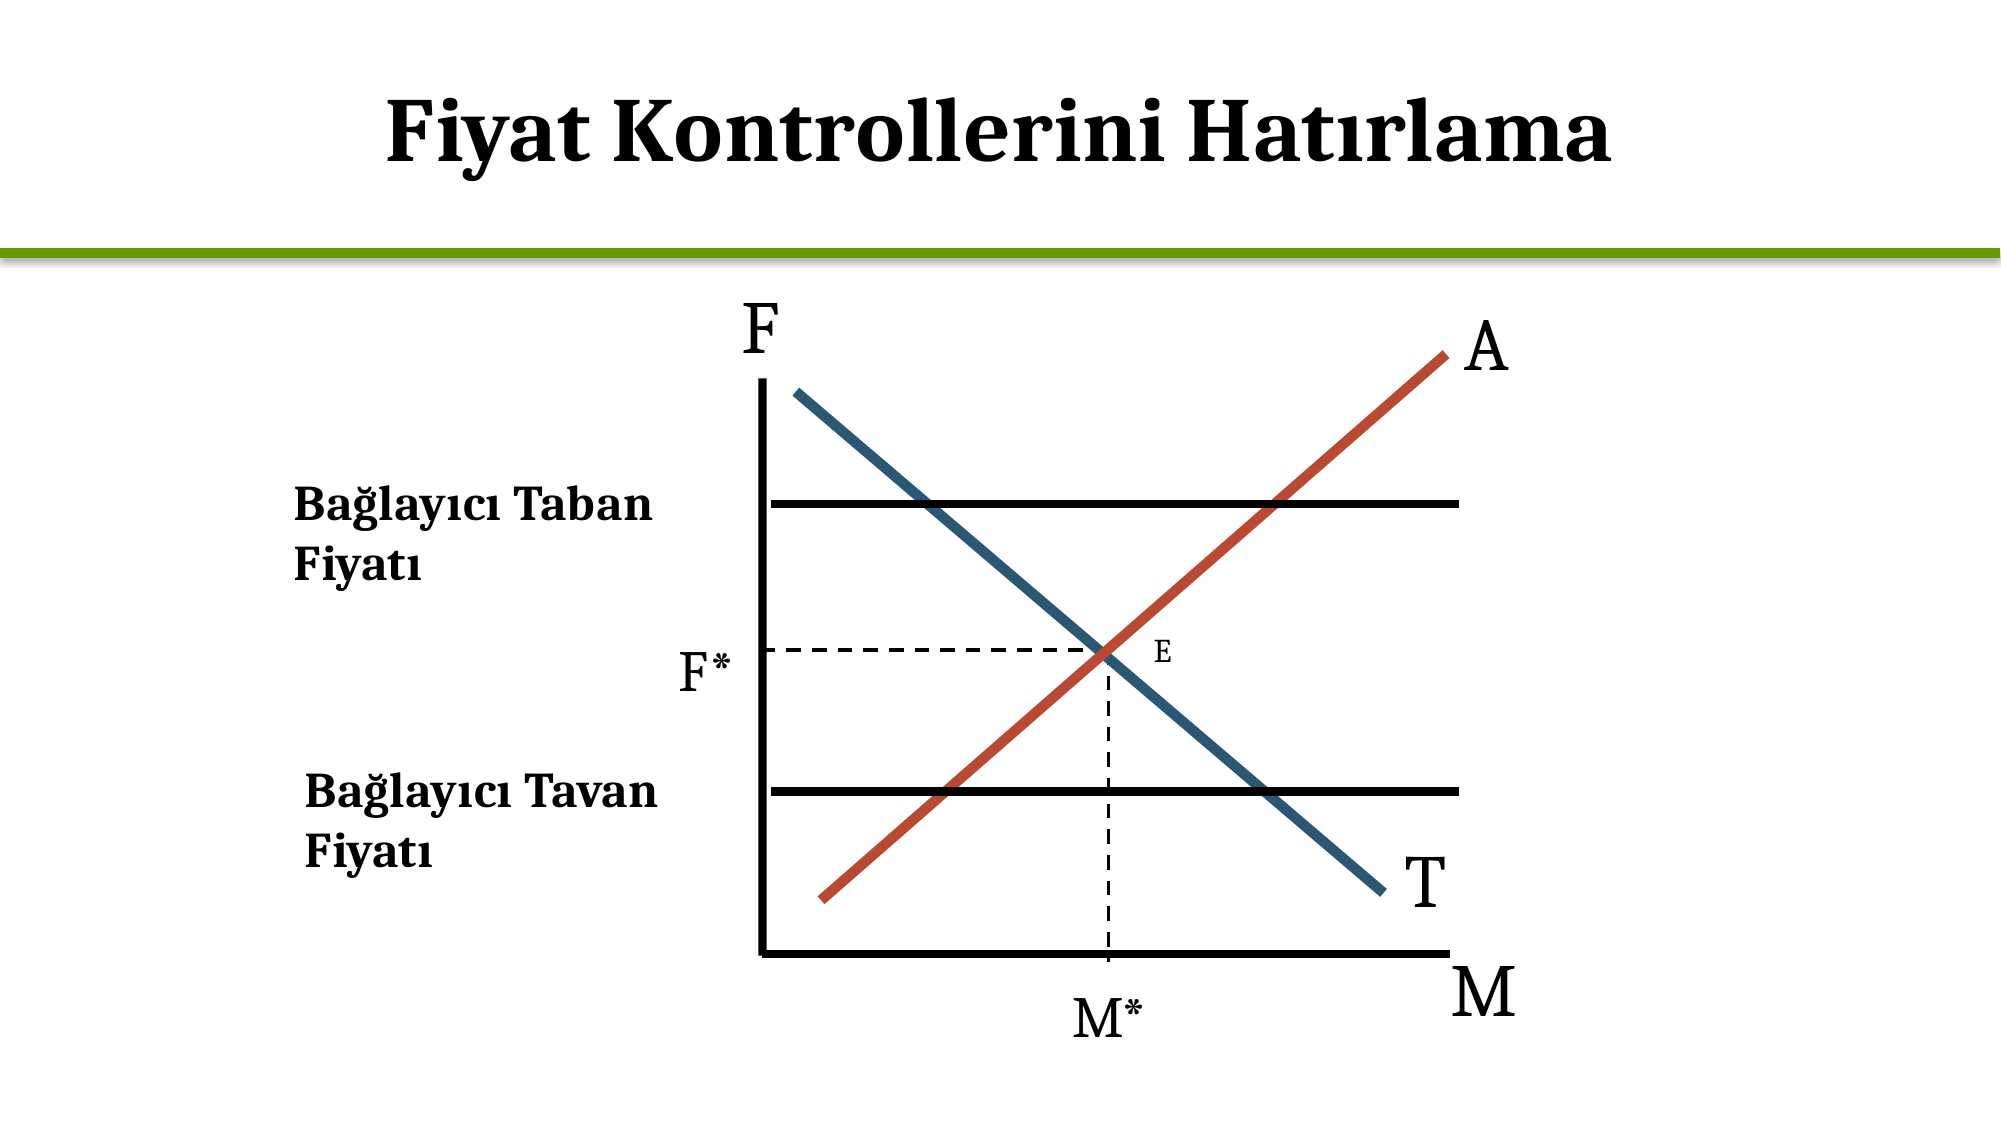

# Fiyat Kontrollerini Hatırlama
F
A

Bağlayıcı Taban Fiyatı
E
F*
Bağlayıcı Tavan Fiyatı
T
M
M*